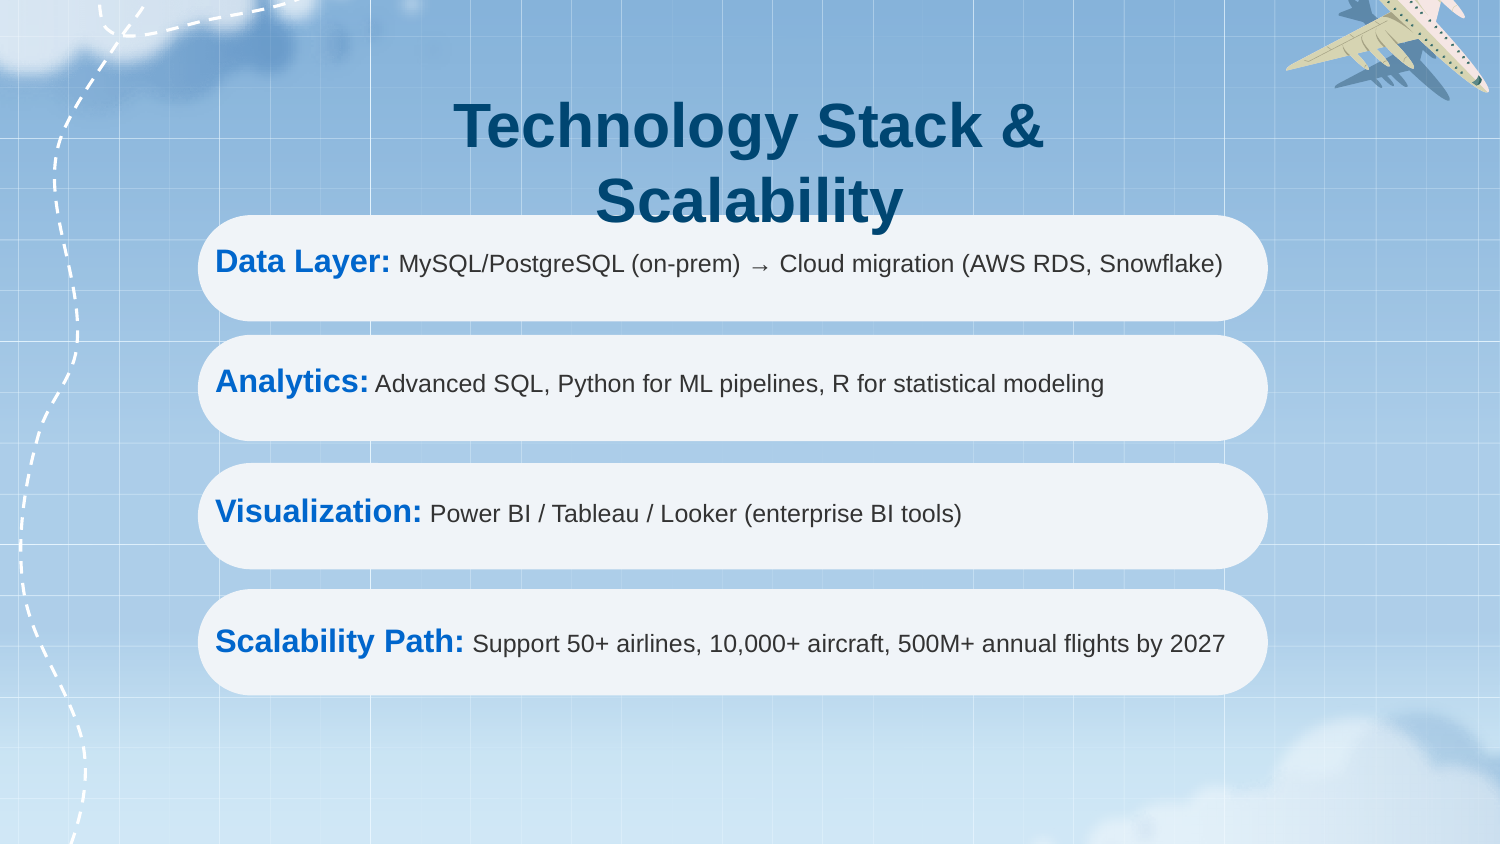

Technology Stack & Scalability

Data Layer: MySQL/PostgreSQL (on-prem) → Cloud migration (AWS RDS, Snowflake)

Analytics: Advanced SQL, Python for ML pipelines, R for statistical modeling

Visualization: Power BI / Tableau / Looker (enterprise BI tools)

Scalability Path: Support 50+ airlines, 10,000+ aircraft, 500M+ annual flights by 2027